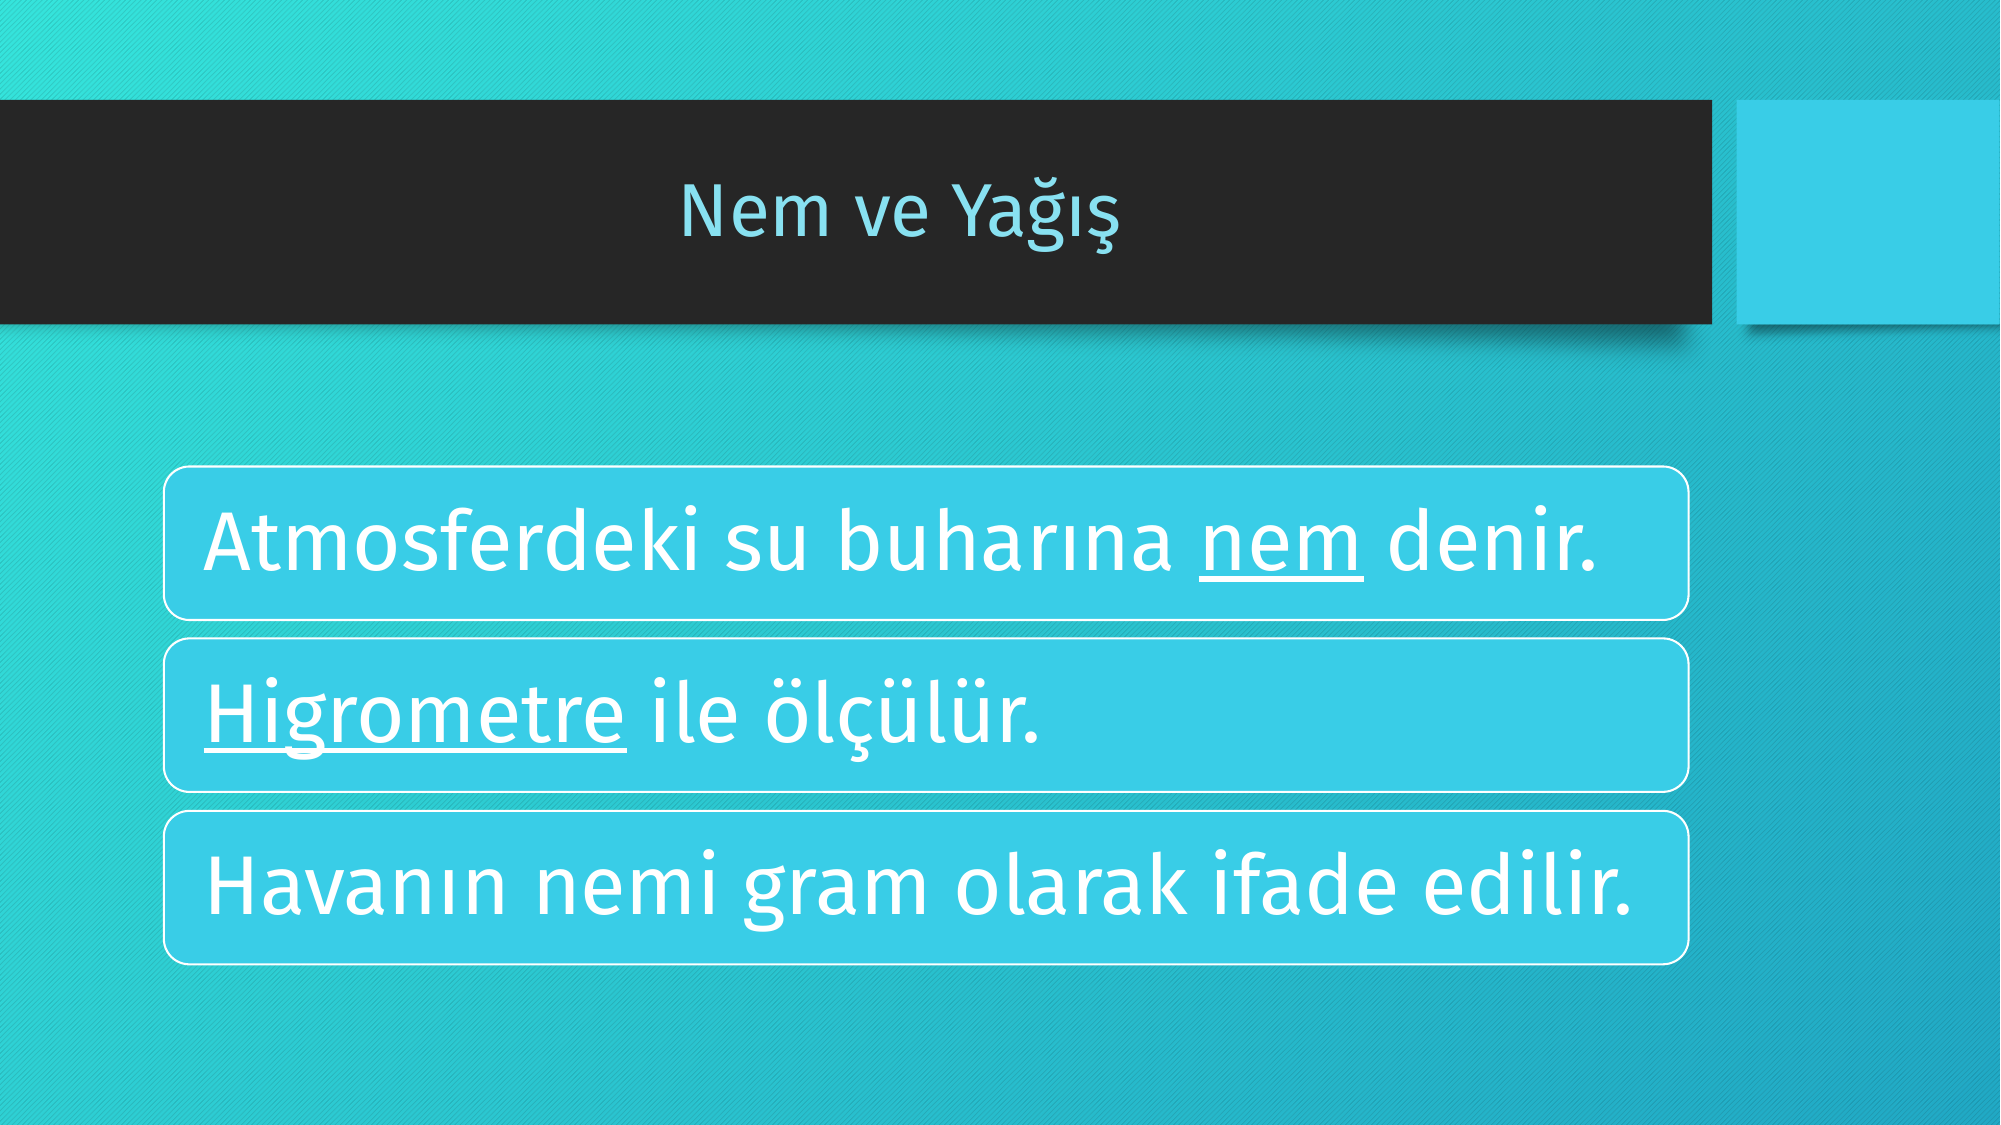

# Nem ve Yağış
Atmosferdeki su buharına nem denir.
Higrometre ile ölçülür.
Havanın nemi gram olarak ifade edilir.